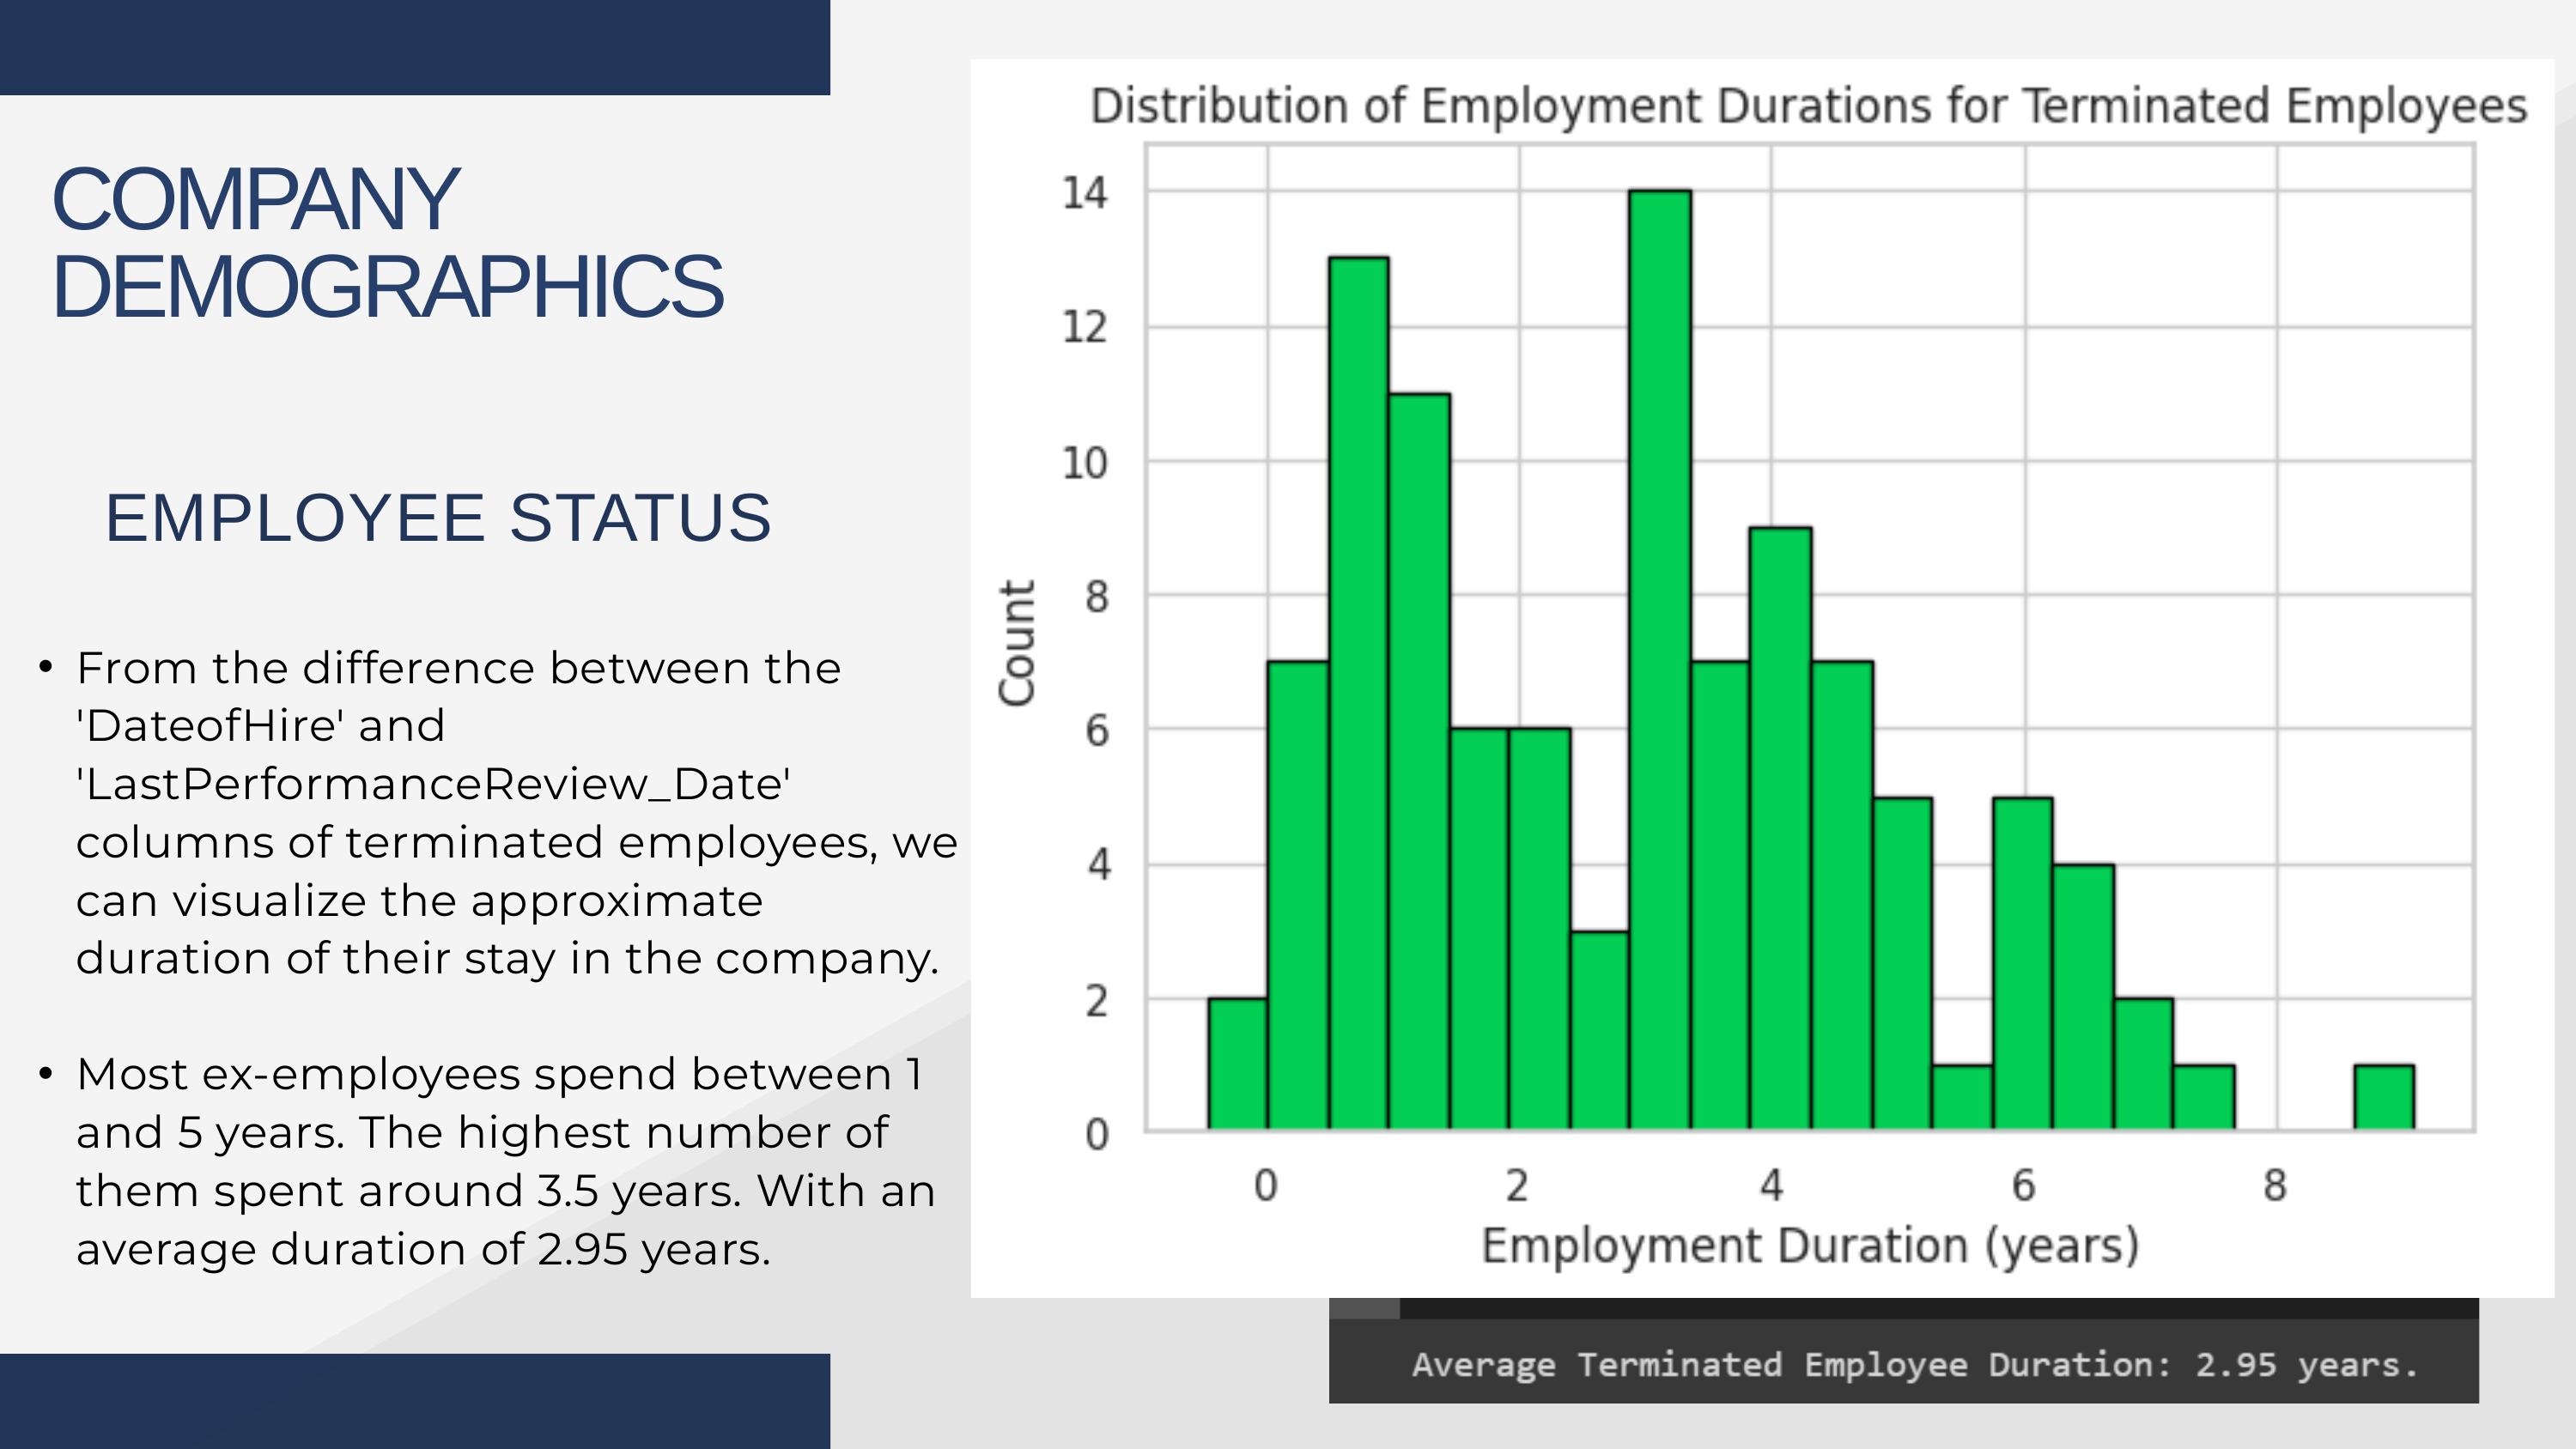

COMPANY DEMOGRAPHICS
EMPLOYEE STATUS
From the difference between the 'DateofHire' and 'LastPerformanceReview_Date' columns of terminated employees, we can visualize the approximate duration of their stay in the company.

Most ex-employees spend between 1 and 5 years. The highest number of them spent around 3.5 years. With an average duration of 2.95 years.